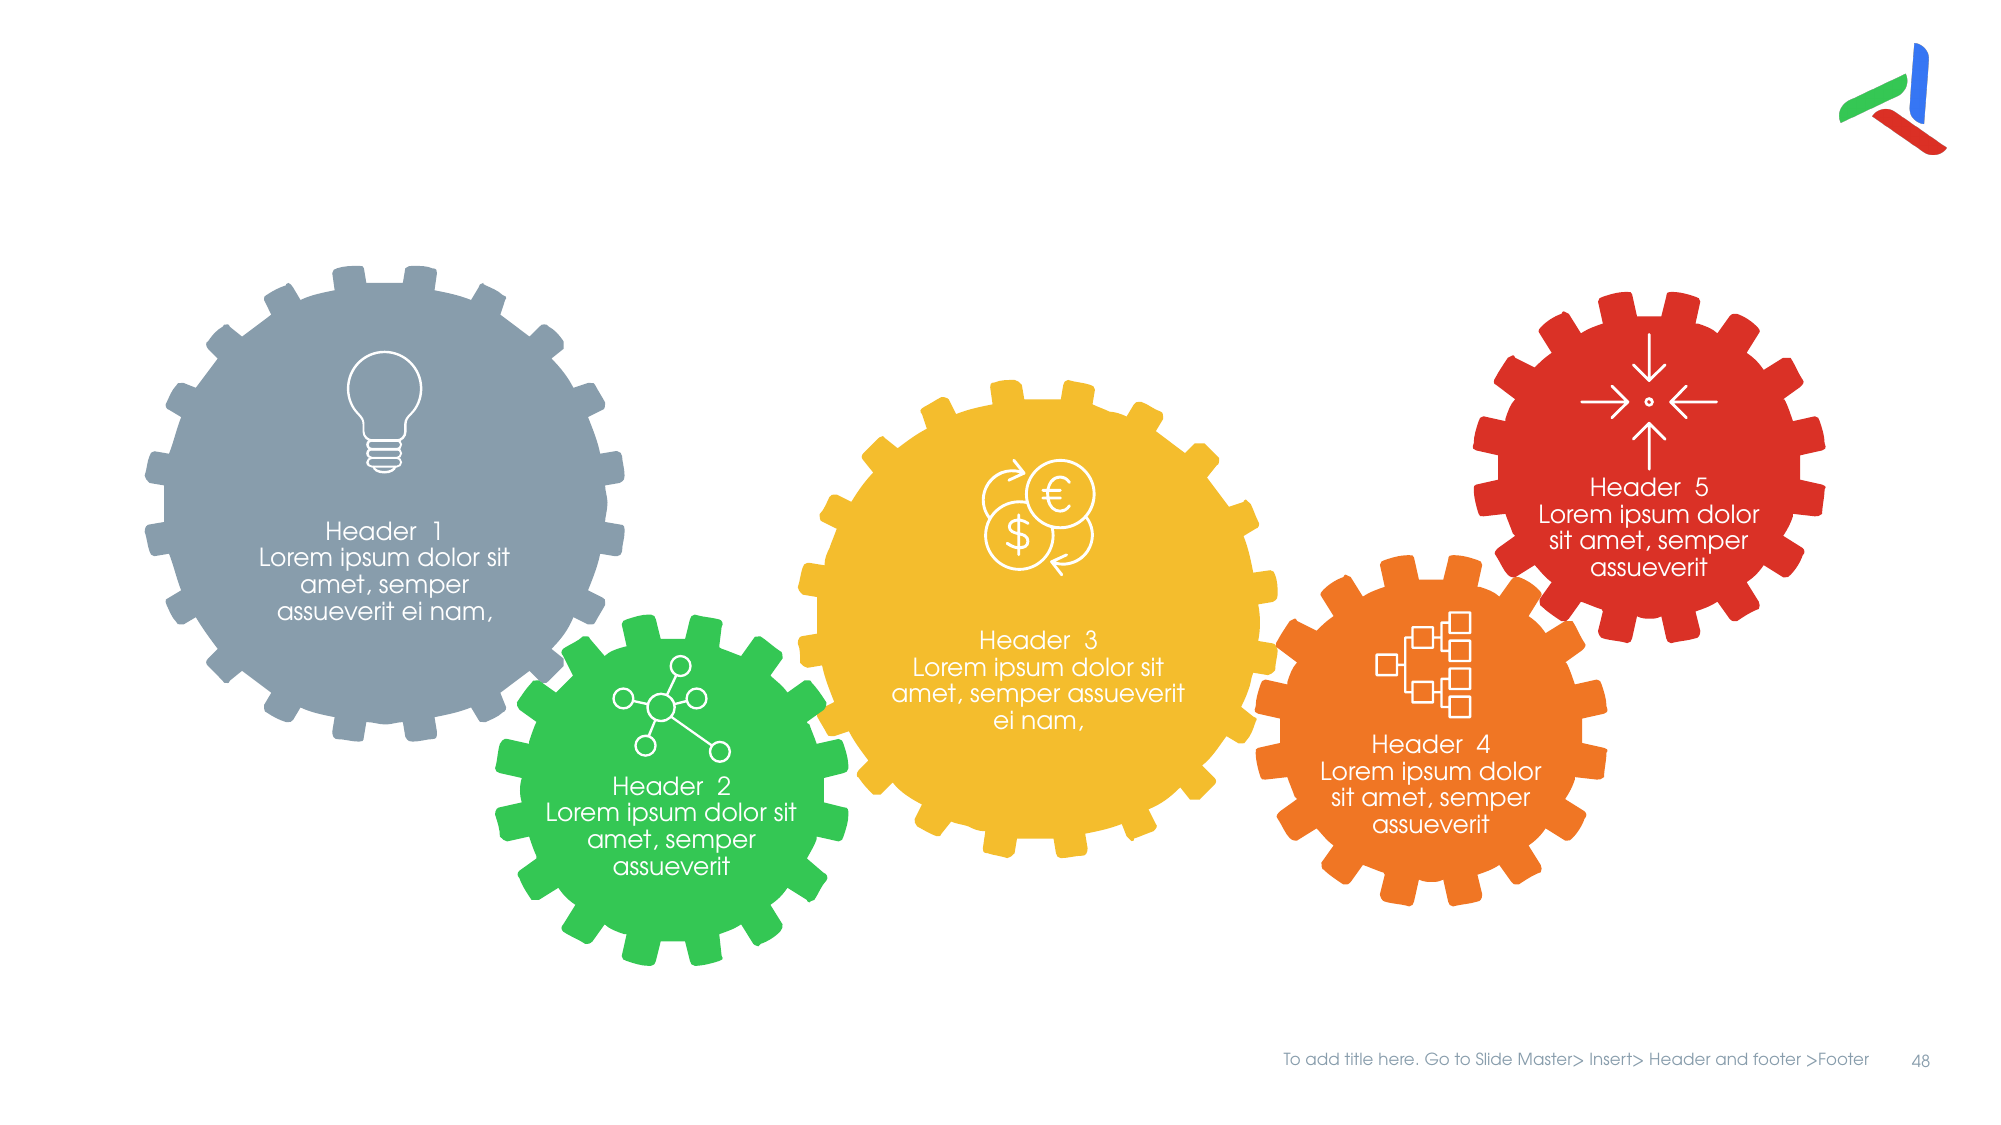

#

Header  5
Lorem ipsum dolor sit amet, semper assueverit
Header  1
Lorem ipsum dolor sit amet, semper assueverit ei nam,

Header  3
Lorem ipsum dolor sit amet, semper assueverit ei nam,

Header  4
Lorem ipsum dolor sit amet, semper assueverit
Header  2
Lorem ipsum dolor sit amet, semper assueverit
To add title here. Go to Slide Master> Insert> Header and footer >Footer